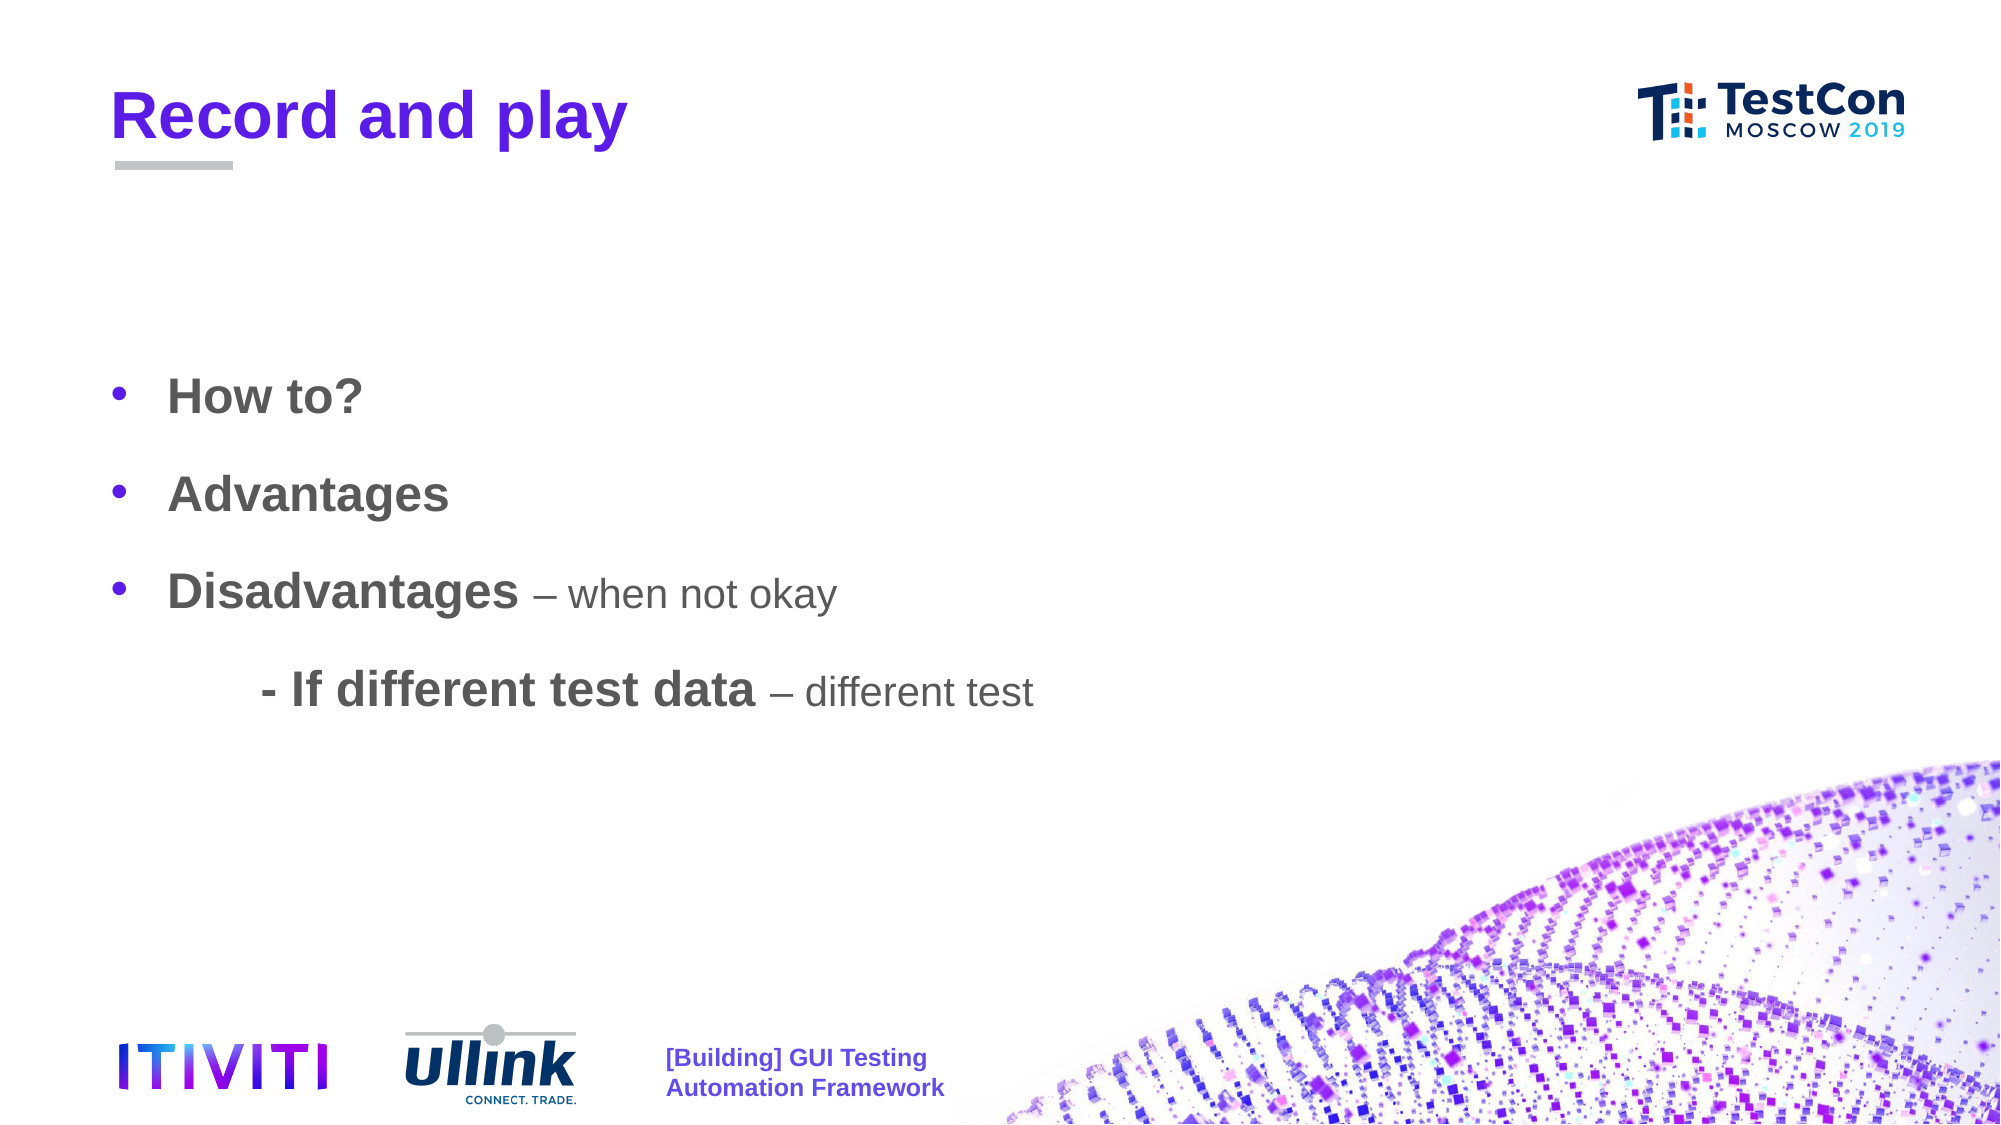

Record and play
How to?
Advantages
Disadvantages – when not okay
	- If different test data – different test